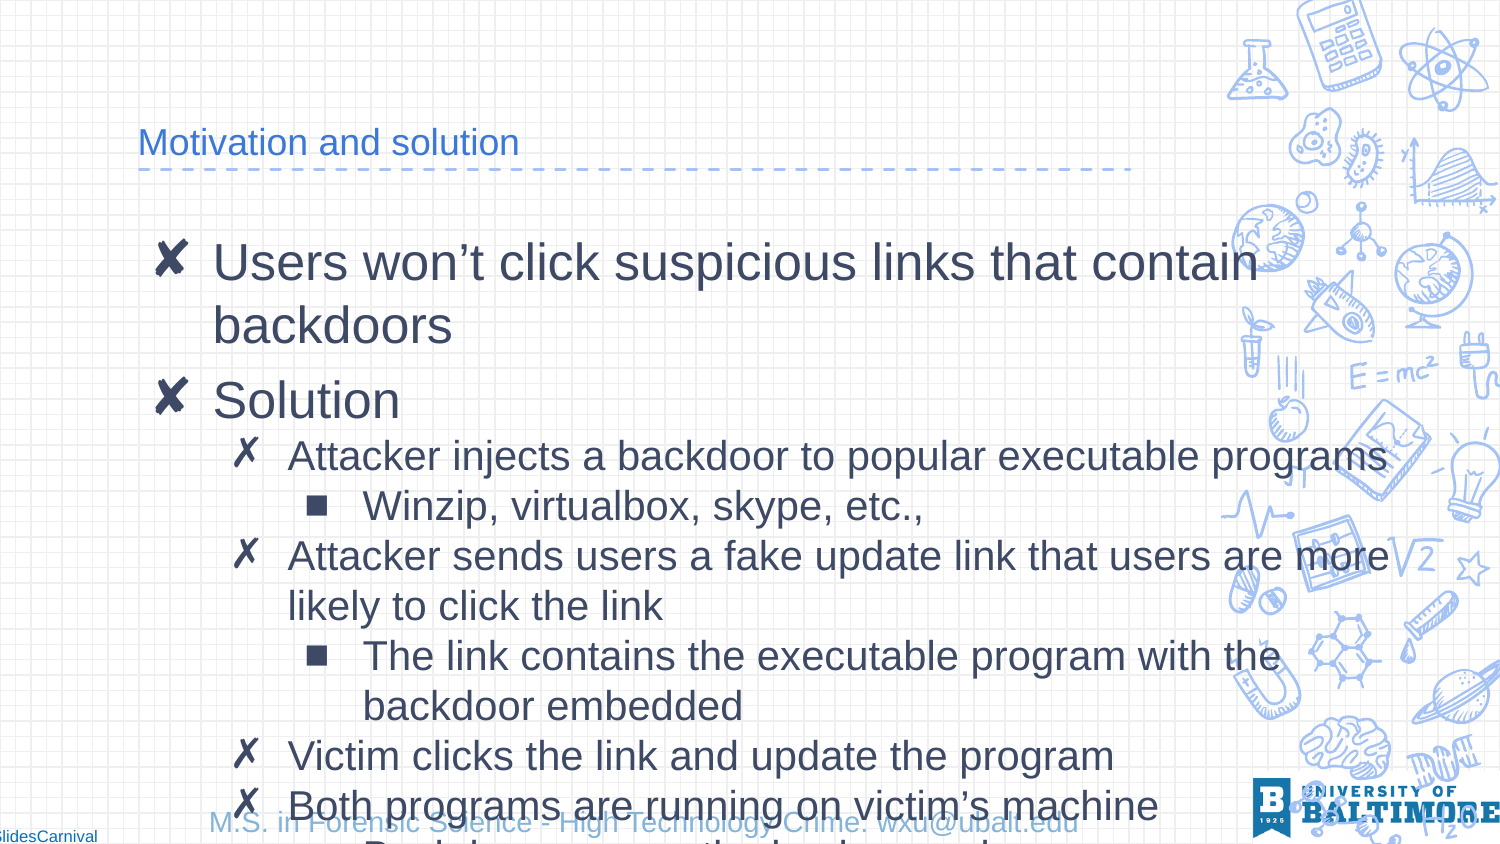

# Motivation and solution
Users won’t click suspicious links that contain backdoors
Solution
Attacker injects a backdoor to popular executable programs
Winzip, virtualbox, skype, etc.,
Attacker sends users a fake update link that users are more likely to click the link
The link contains the executable program with the backdoor embedded
Victim clicks the link and update the program
Both programs are running on victim’s machine
Backdoor runs on the background